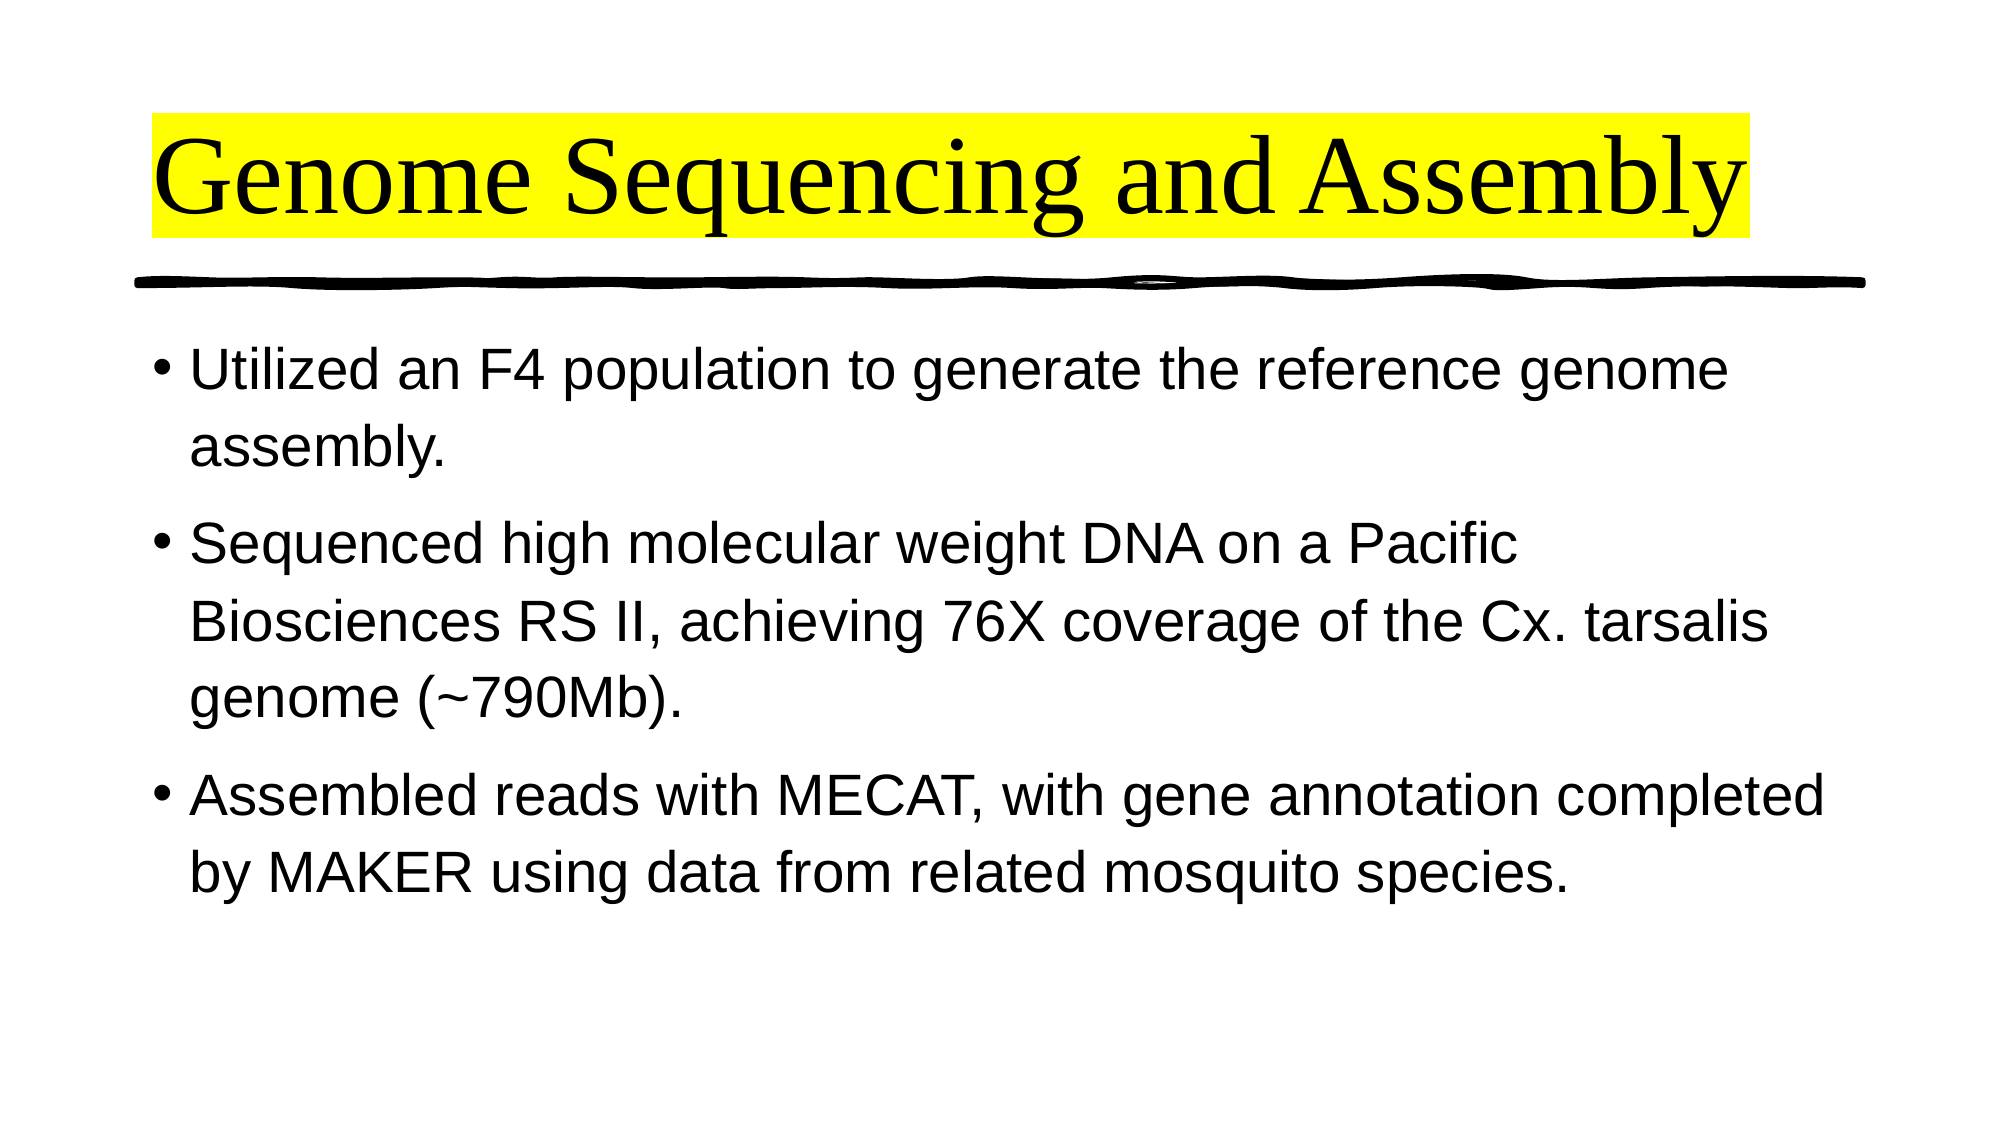

# Genome Sequencing and Assembly
Utilized an F4 population to generate the reference genome assembly.
Sequenced high molecular weight DNA on a Pacific Biosciences RS II, achieving 76X coverage of the Cx. tarsalis genome (~790Mb).
Assembled reads with MECAT, with gene annotation completed by MAKER using data from related mosquito species.